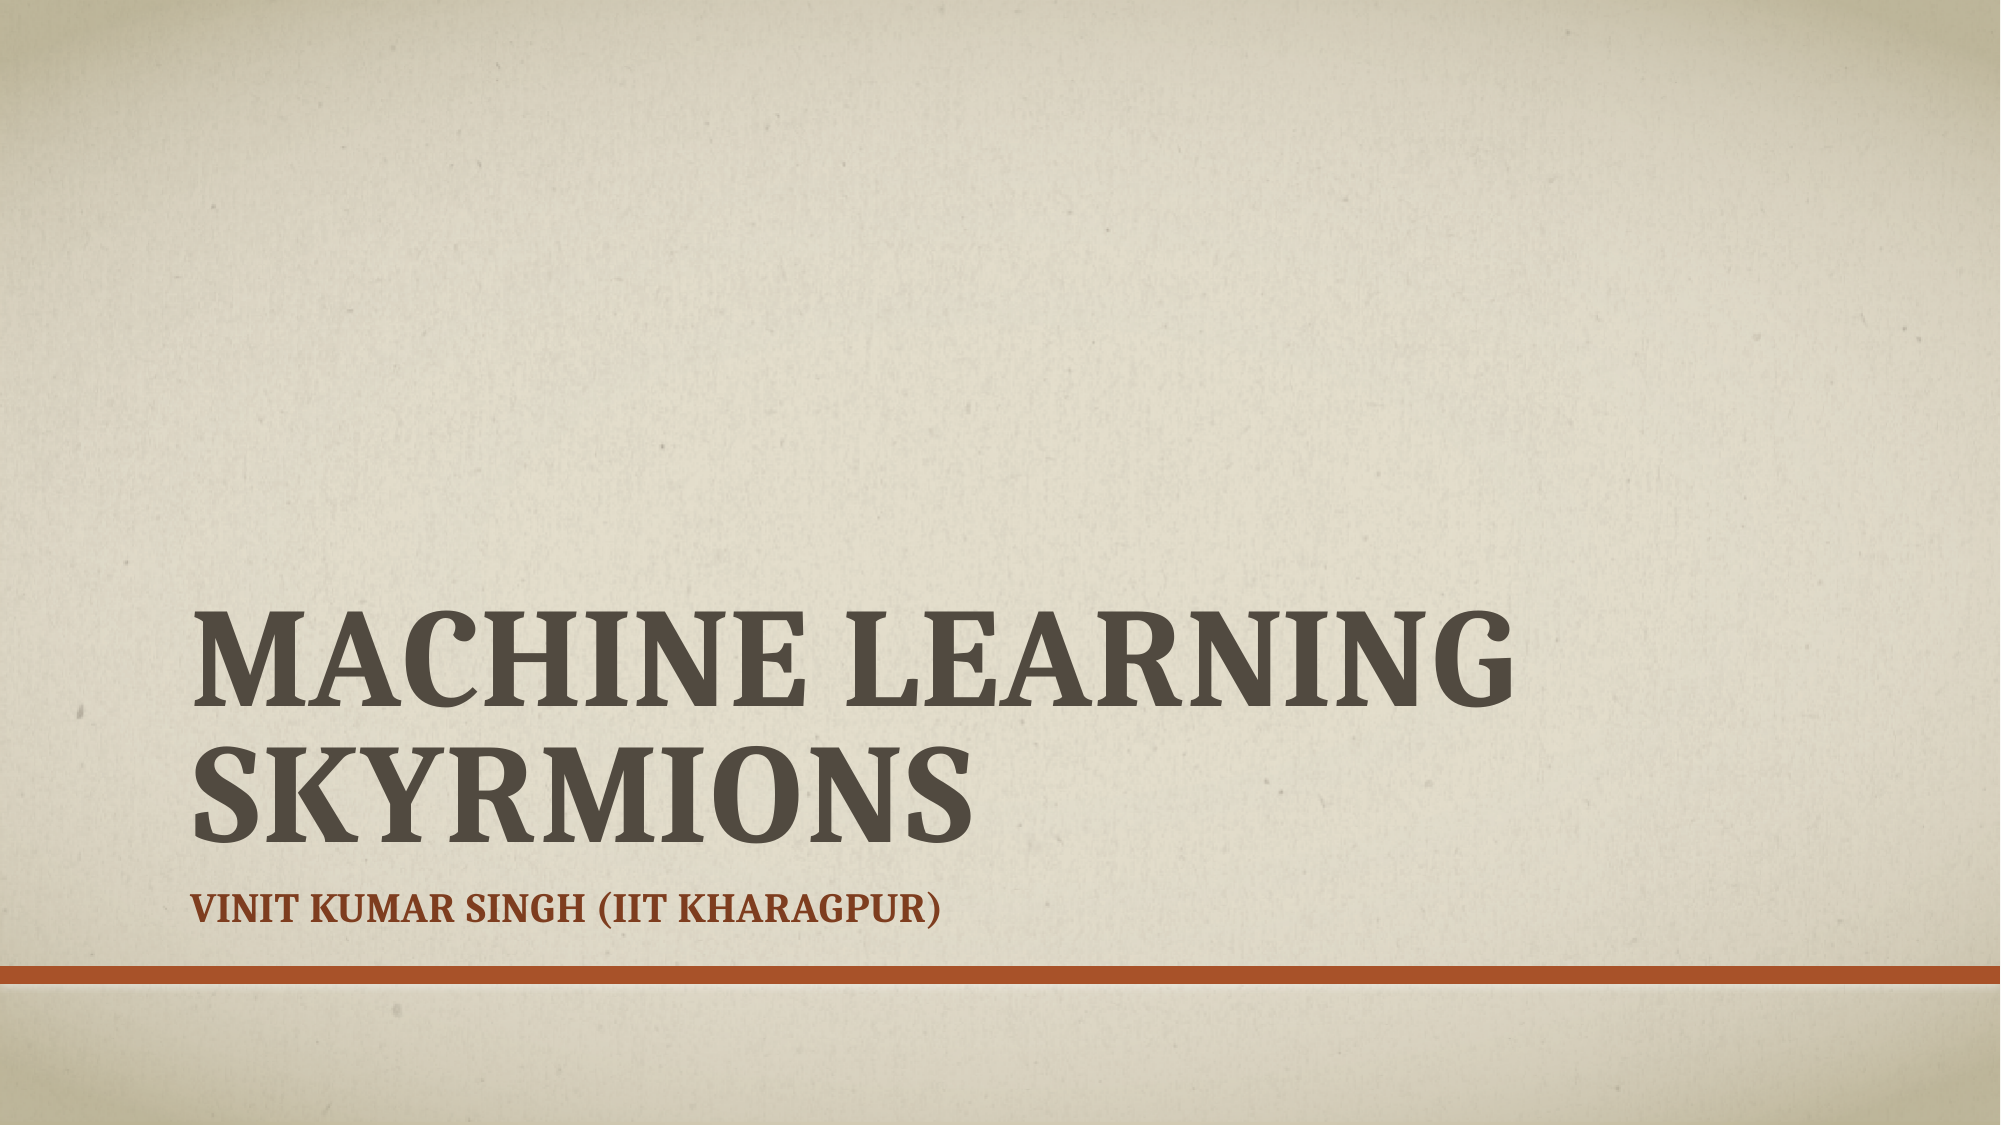

# Machine Learning Skyrmions
Vinit Kumar Singh (IIT Kharagpur)